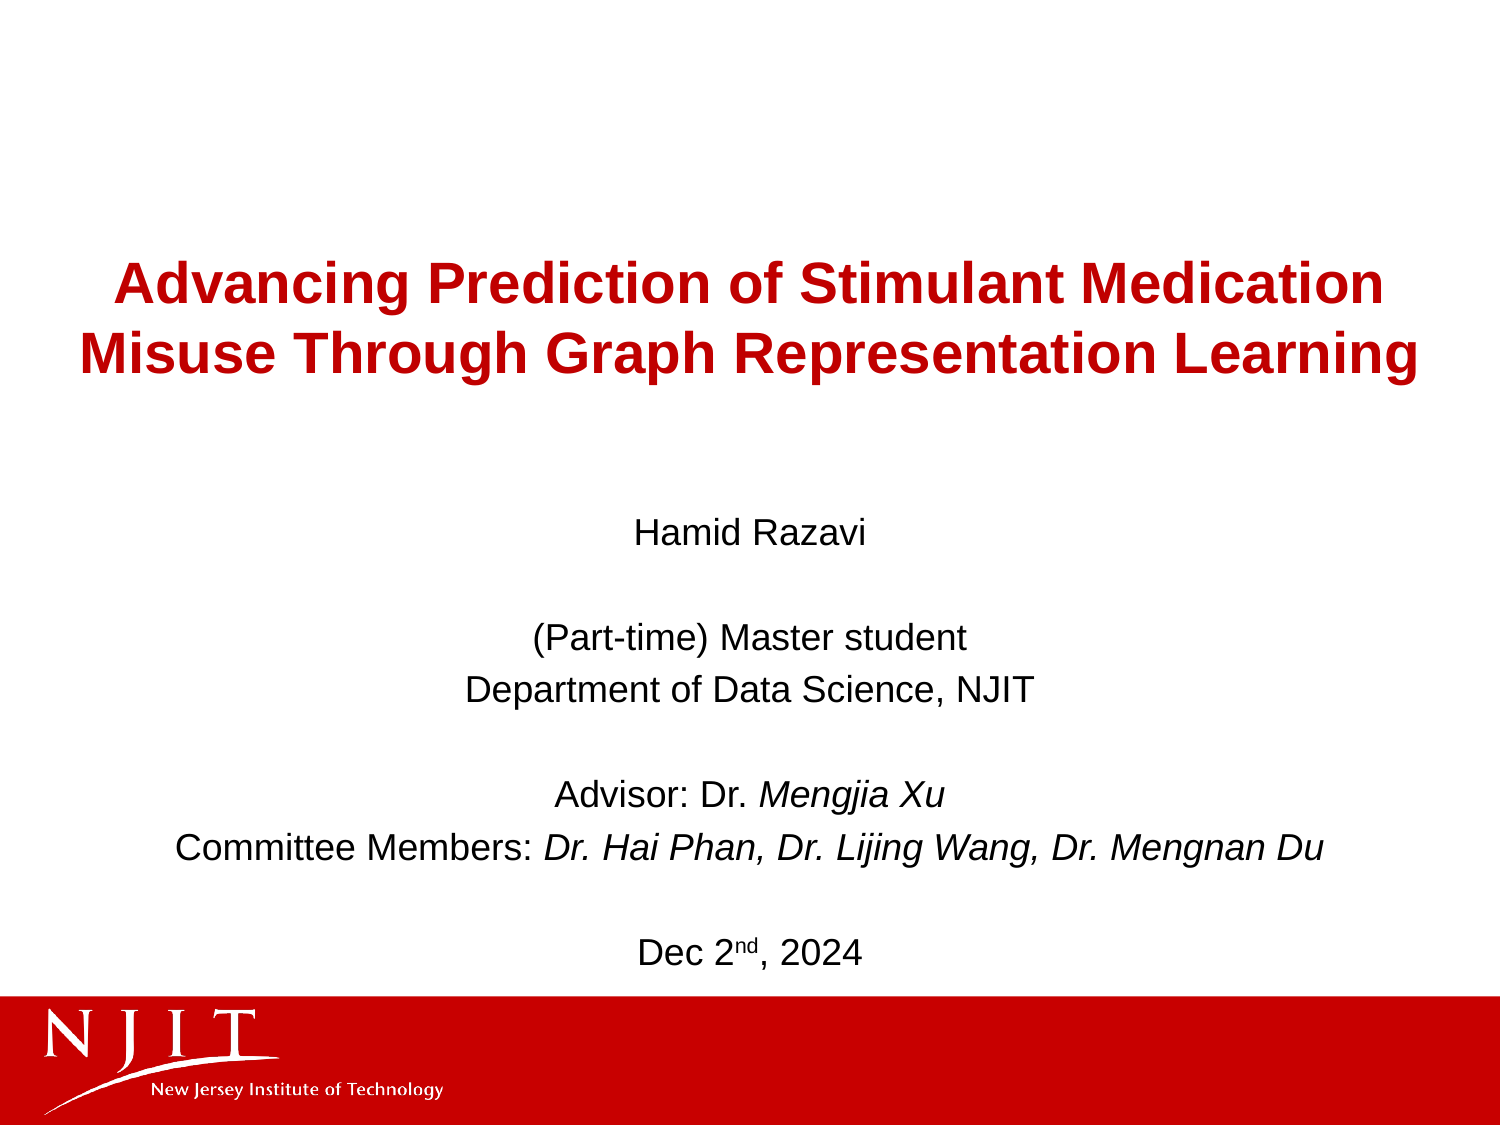

# Advancing Prediction of Stimulant Medication Misuse Through Graph Representation Learning
Hamid Razavi

(Part-time) Master student
Department of Data Science, NJIT

Advisor: Dr. Mengjia Xu
Committee Members: Dr. Hai Phan, Dr. Lijing Wang, Dr. Mengnan Du

Dec 2nd, 2024